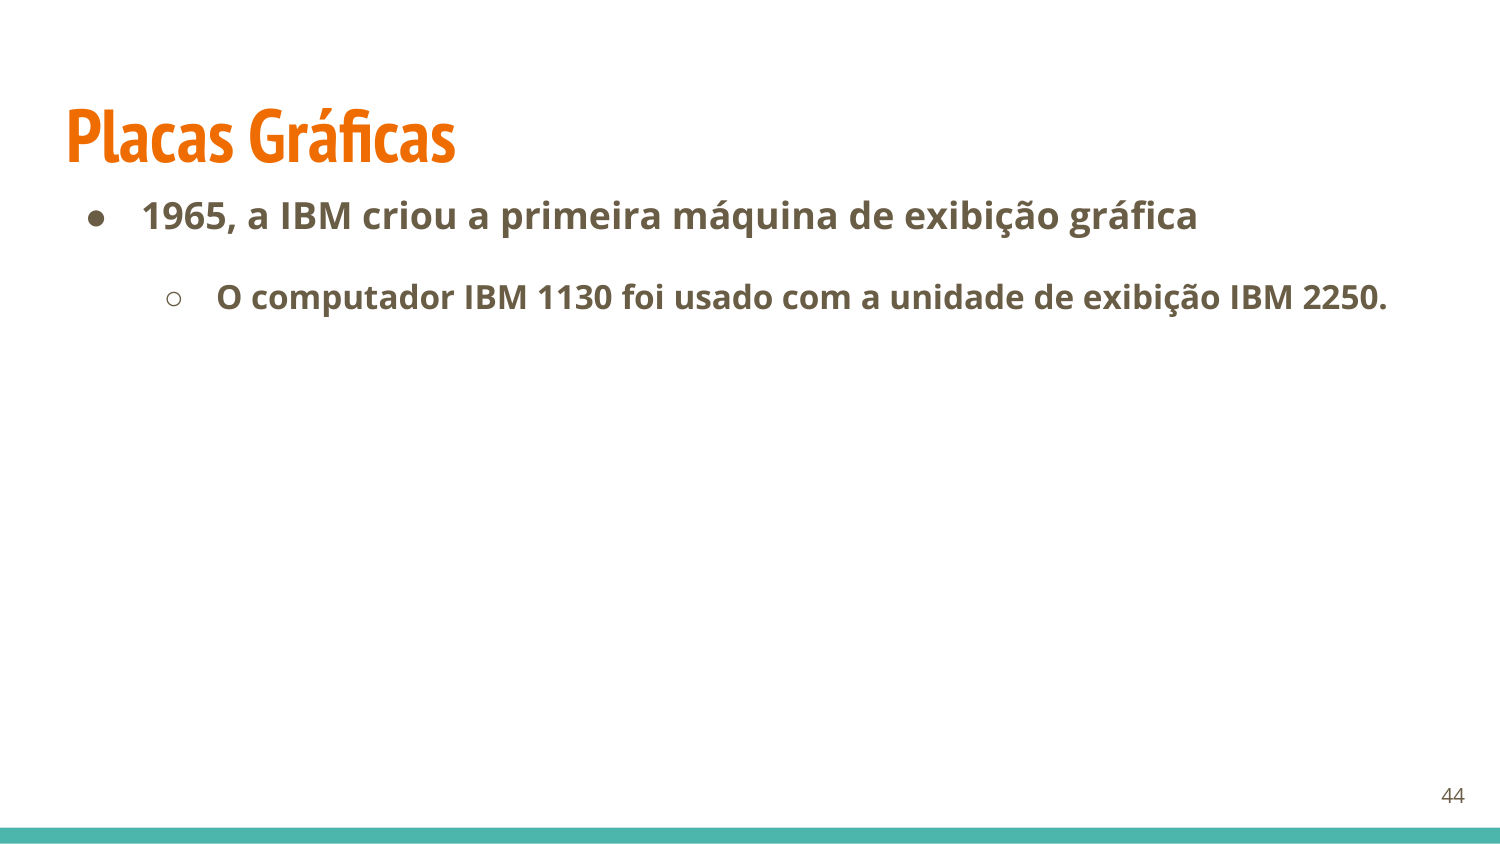

# Placas Gráficas
1965, a IBM criou a primeira máquina de exibição gráfica
O computador IBM 1130 foi usado com a unidade de exibição IBM 2250.
44